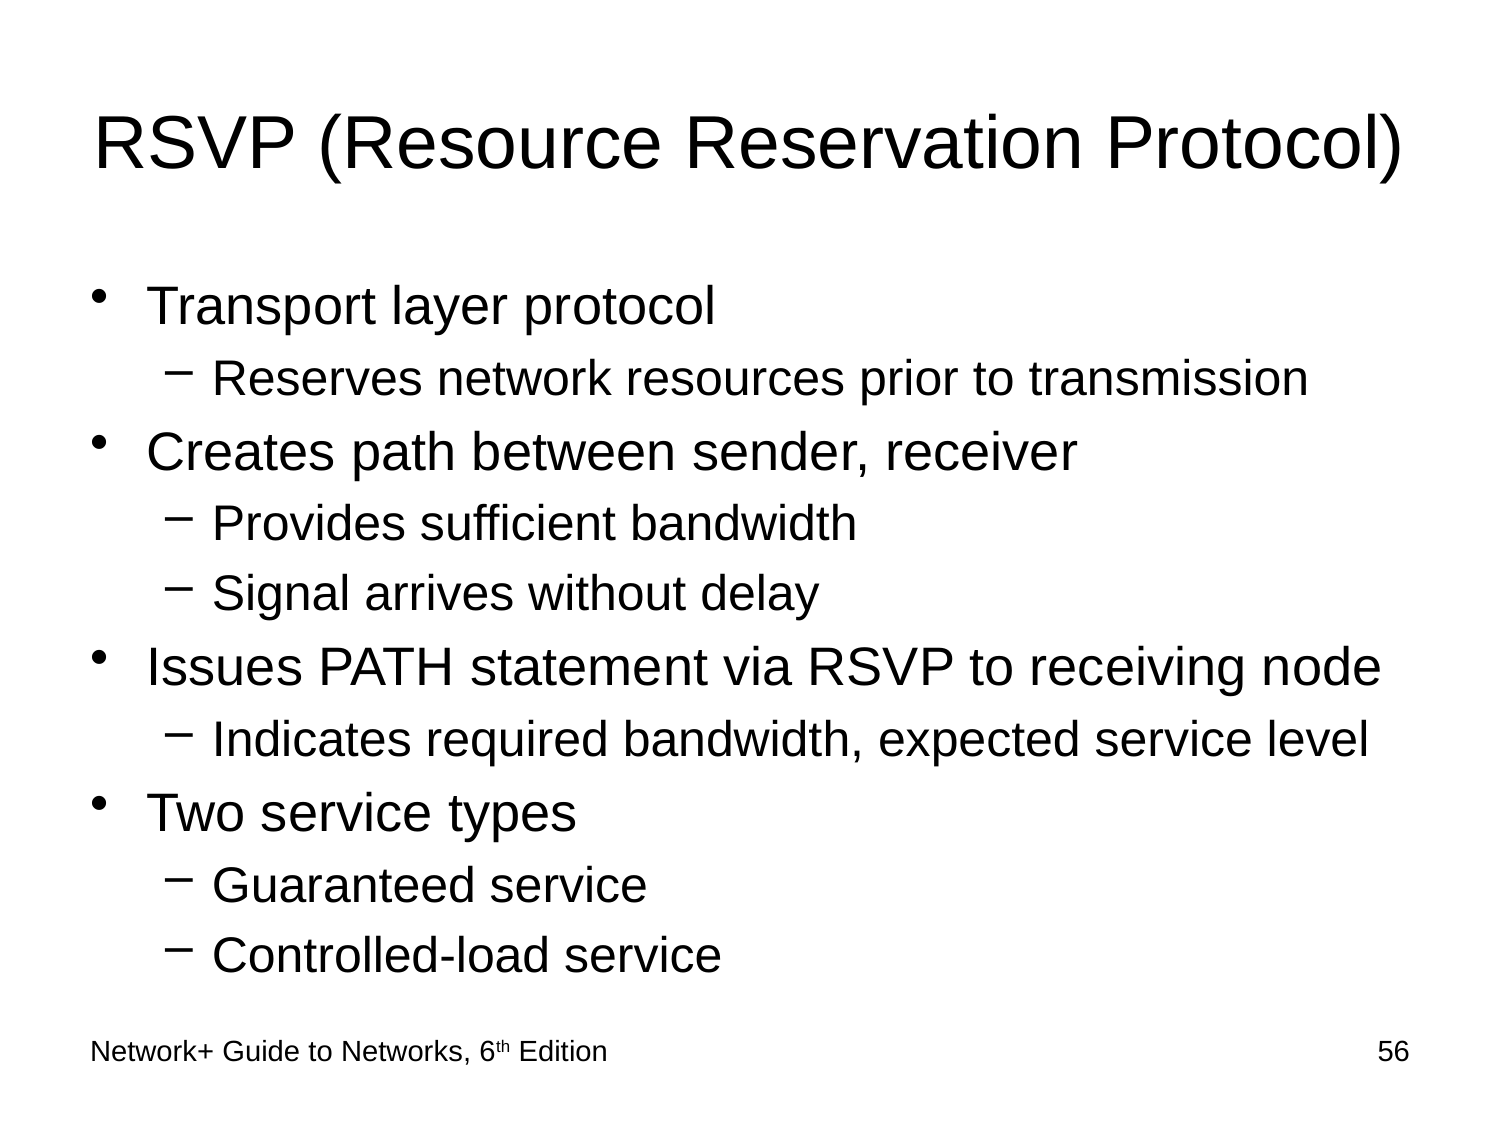

# RSVP (Resource Reservation Protocol)
Transport layer protocol
Reserves network resources prior to transmission
Creates path between sender, receiver
Provides sufficient bandwidth
Signal arrives without delay
Issues PATH statement via RSVP to receiving node
Indicates required bandwidth, expected service level
Two service types
Guaranteed service
Controlled-load service
Network+ Guide to Networks, 6th Edition
56